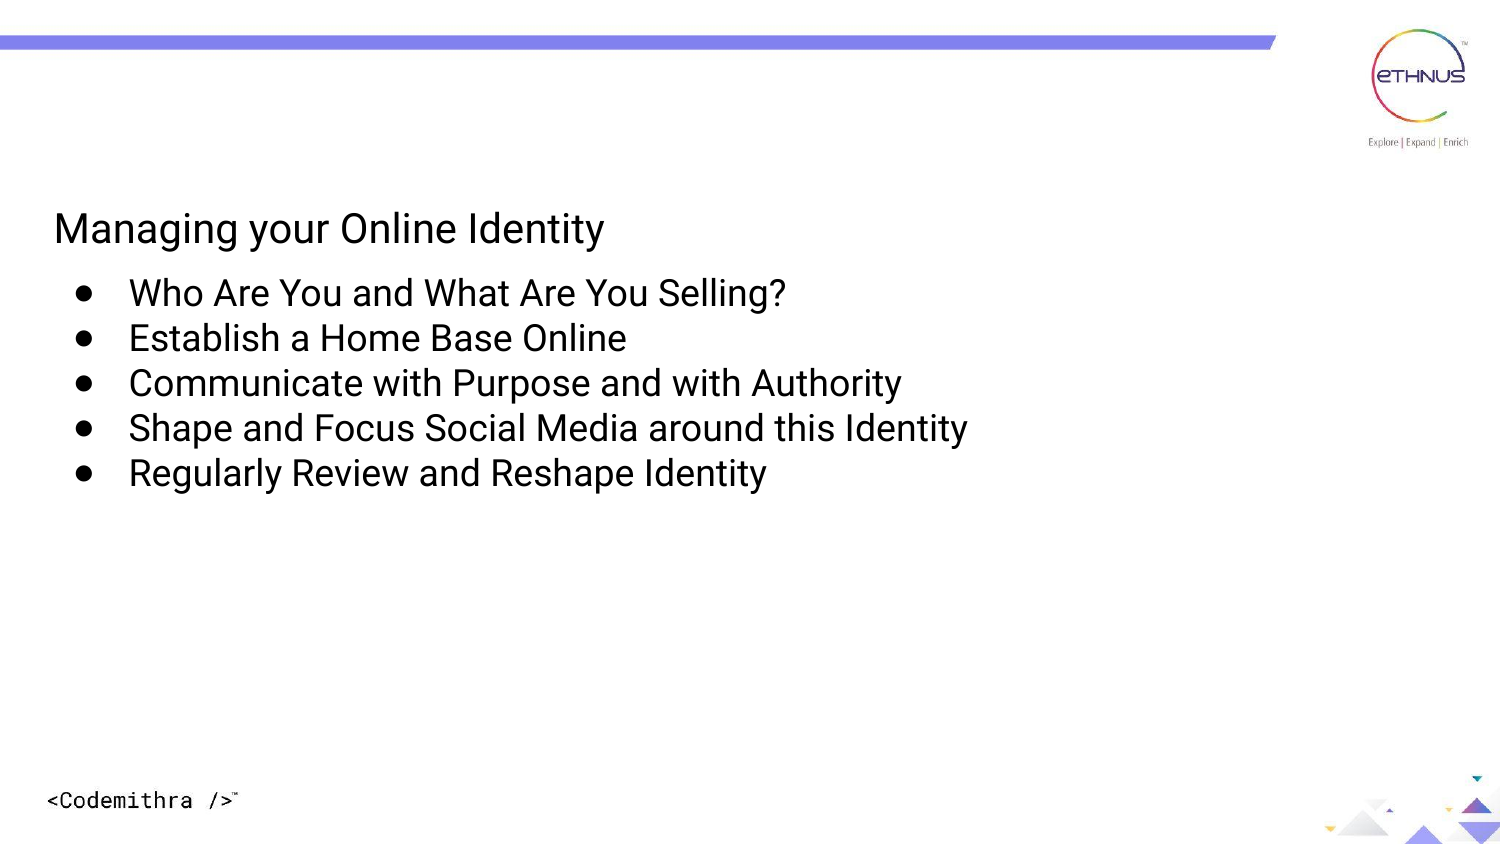

Managing your Online Identity
Who Are You and What Are You Selling?
Establish a Home Base Online
Communicate with Purpose and with Authority
Shape and Focus Social Media around this Identity
Regularly Review and Reshape Identity